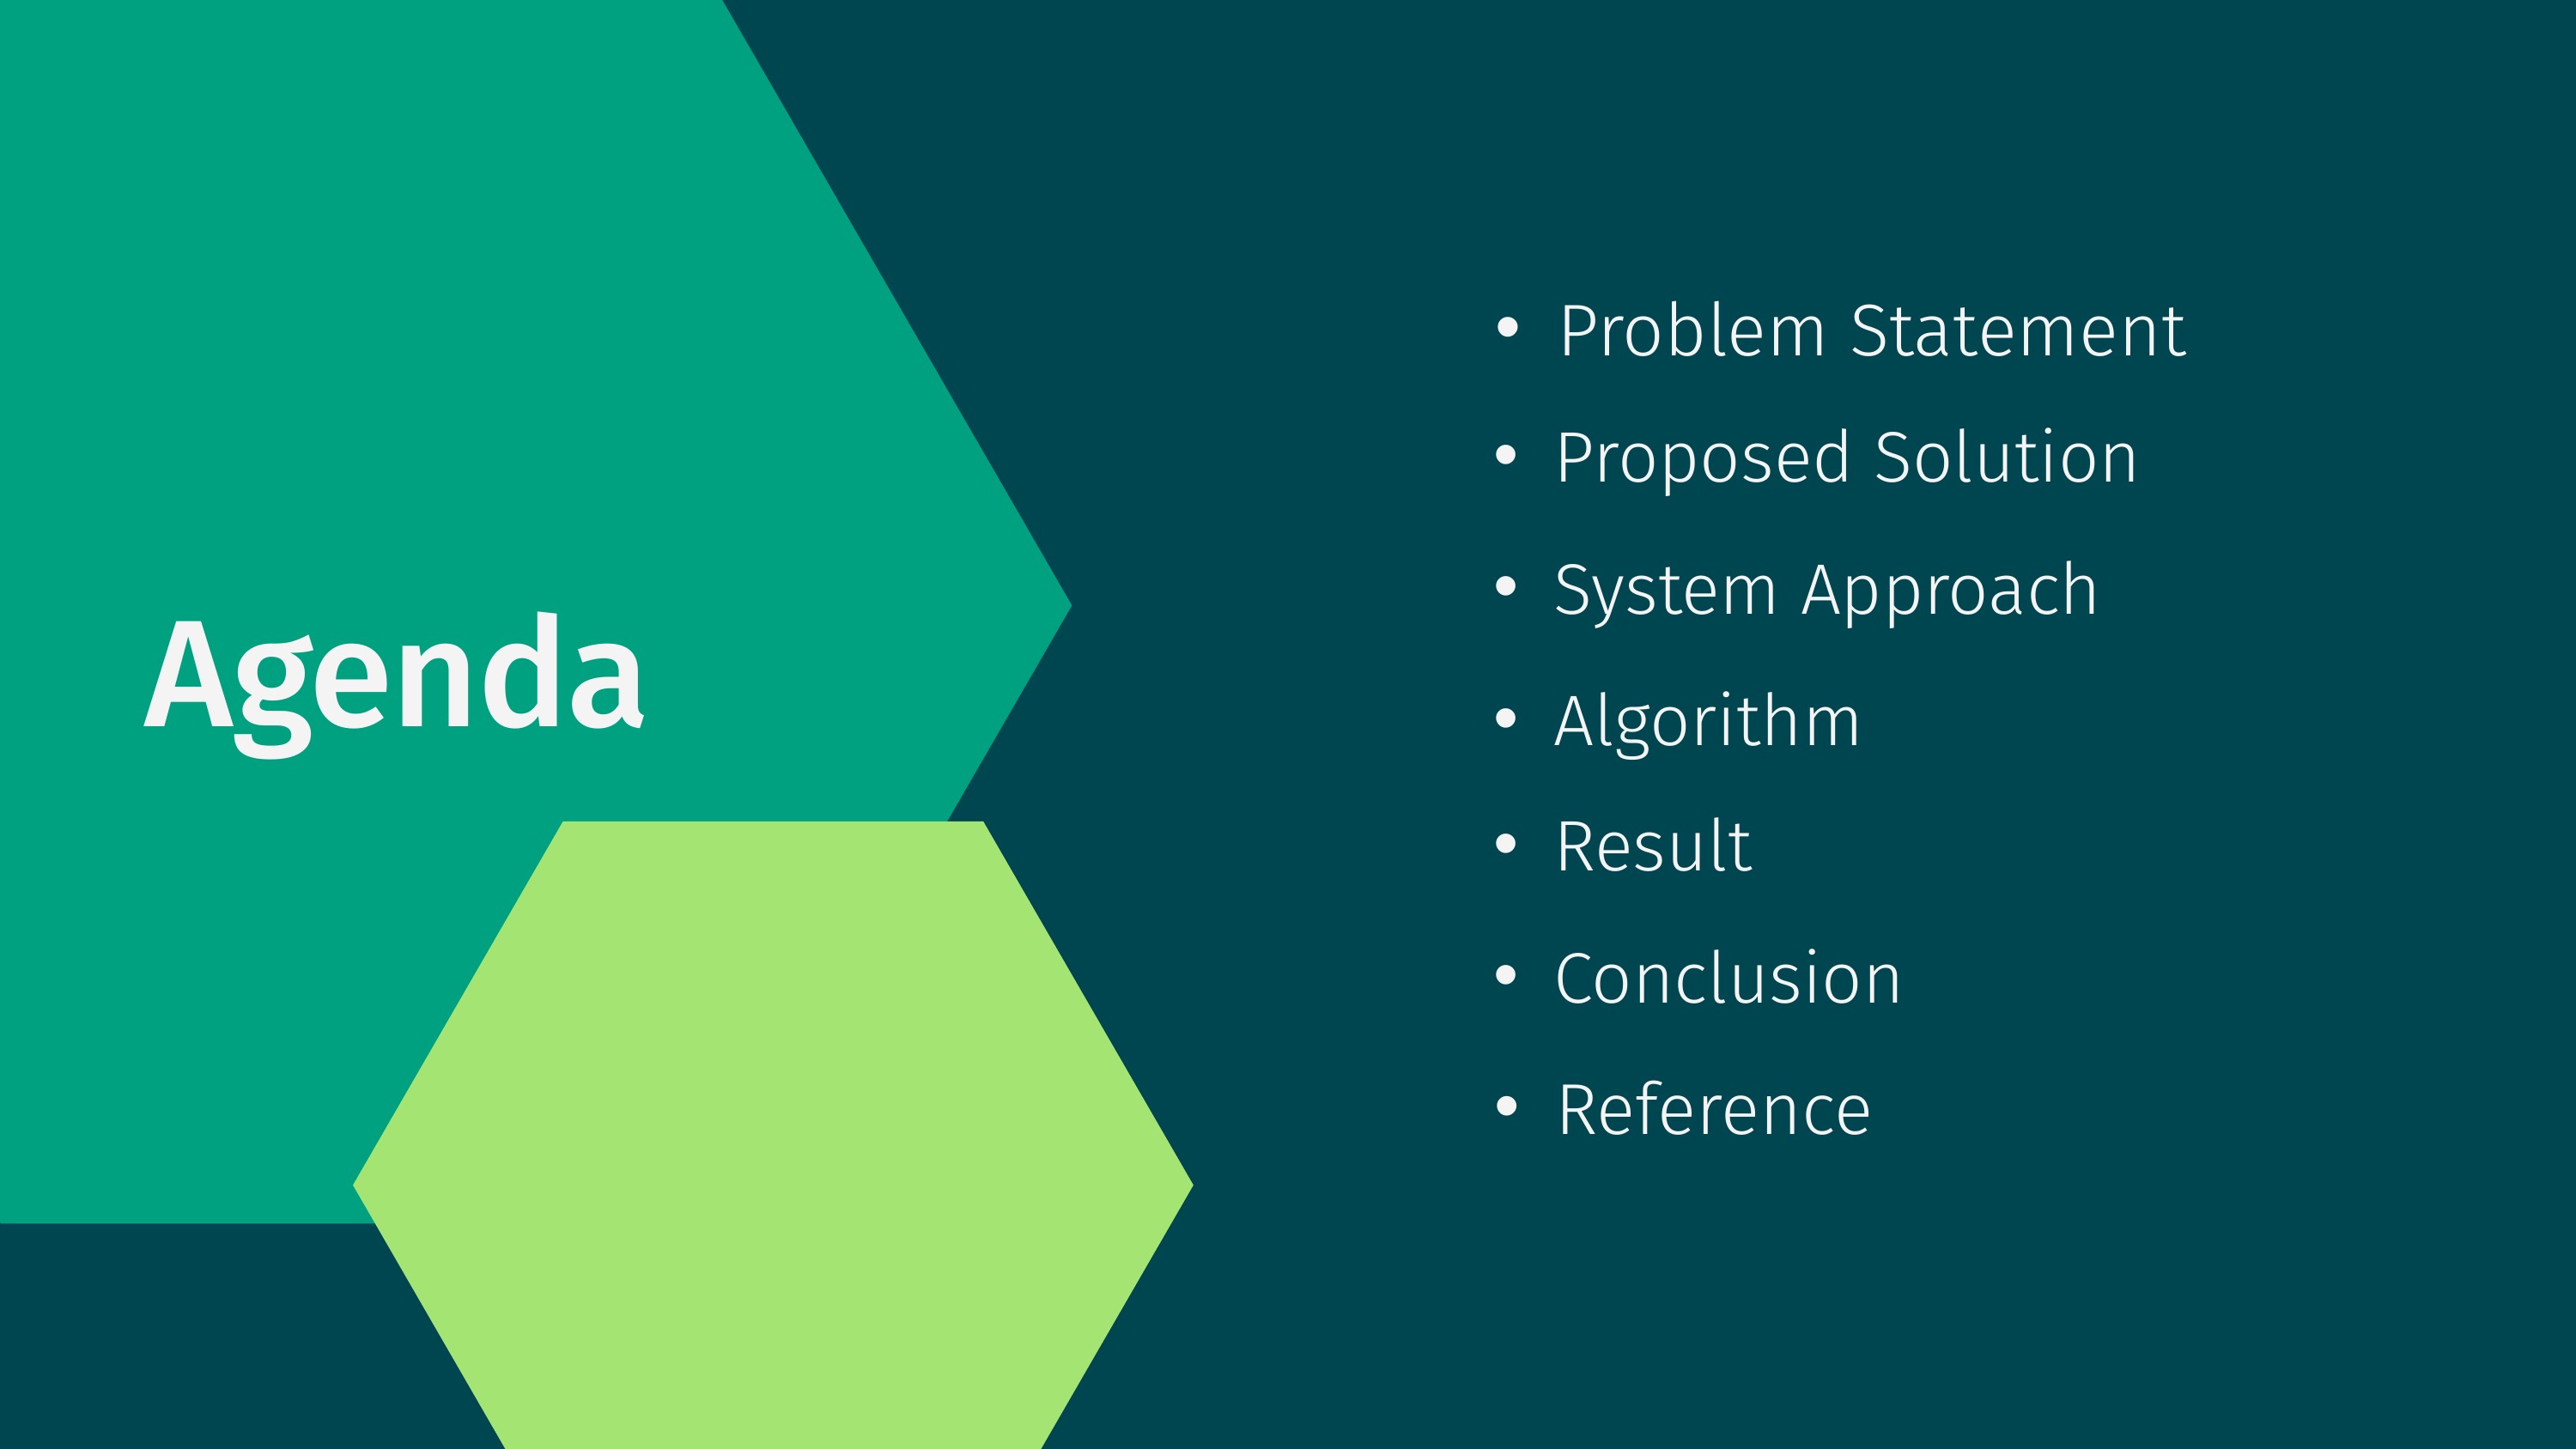

Problem Statement
Proposed Solution
System Approach
Agenda
Algorithm
Result

Conclusion
Reference